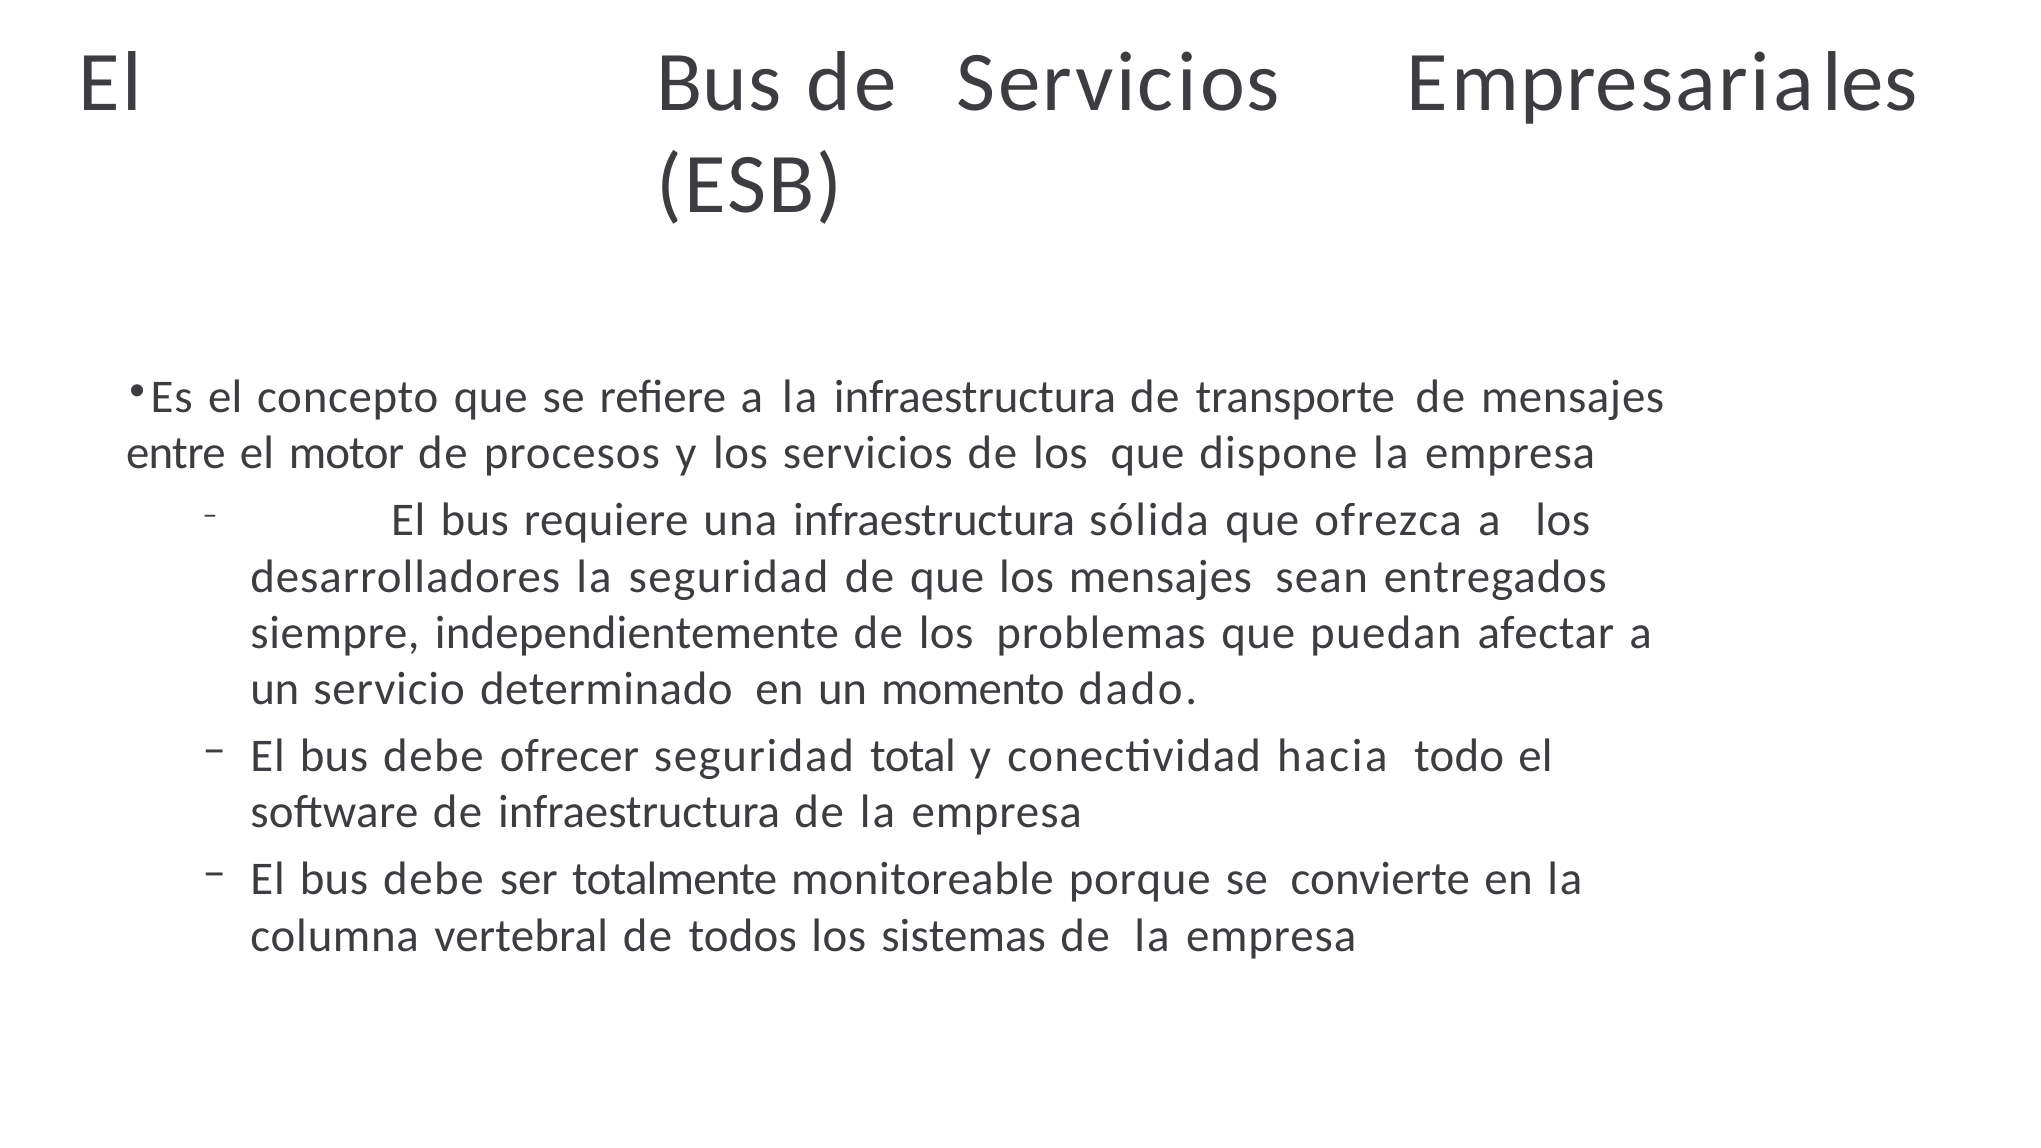

# El	Bus	de	Servicios	Empresariales  (ESB)
Es el concepto que se refiere a la infraestructura de transporte  de mensajes entre el motor de procesos y los servicios de los  que dispone la empresa
	El bus requiere una infraestructura sólida que ofrezca a  los desarrolladores la seguridad de que los mensajes  sean entregados siempre, independientemente de los  problemas que puedan afectar a un servicio determinado  en un momento dado.
El bus debe ofrecer seguridad total y conectividad hacia  todo el software de infraestructura de la empresa
El bus debe ser totalmente monitoreable porque se  convierte en la columna vertebral de todos los sistemas de  la empresa